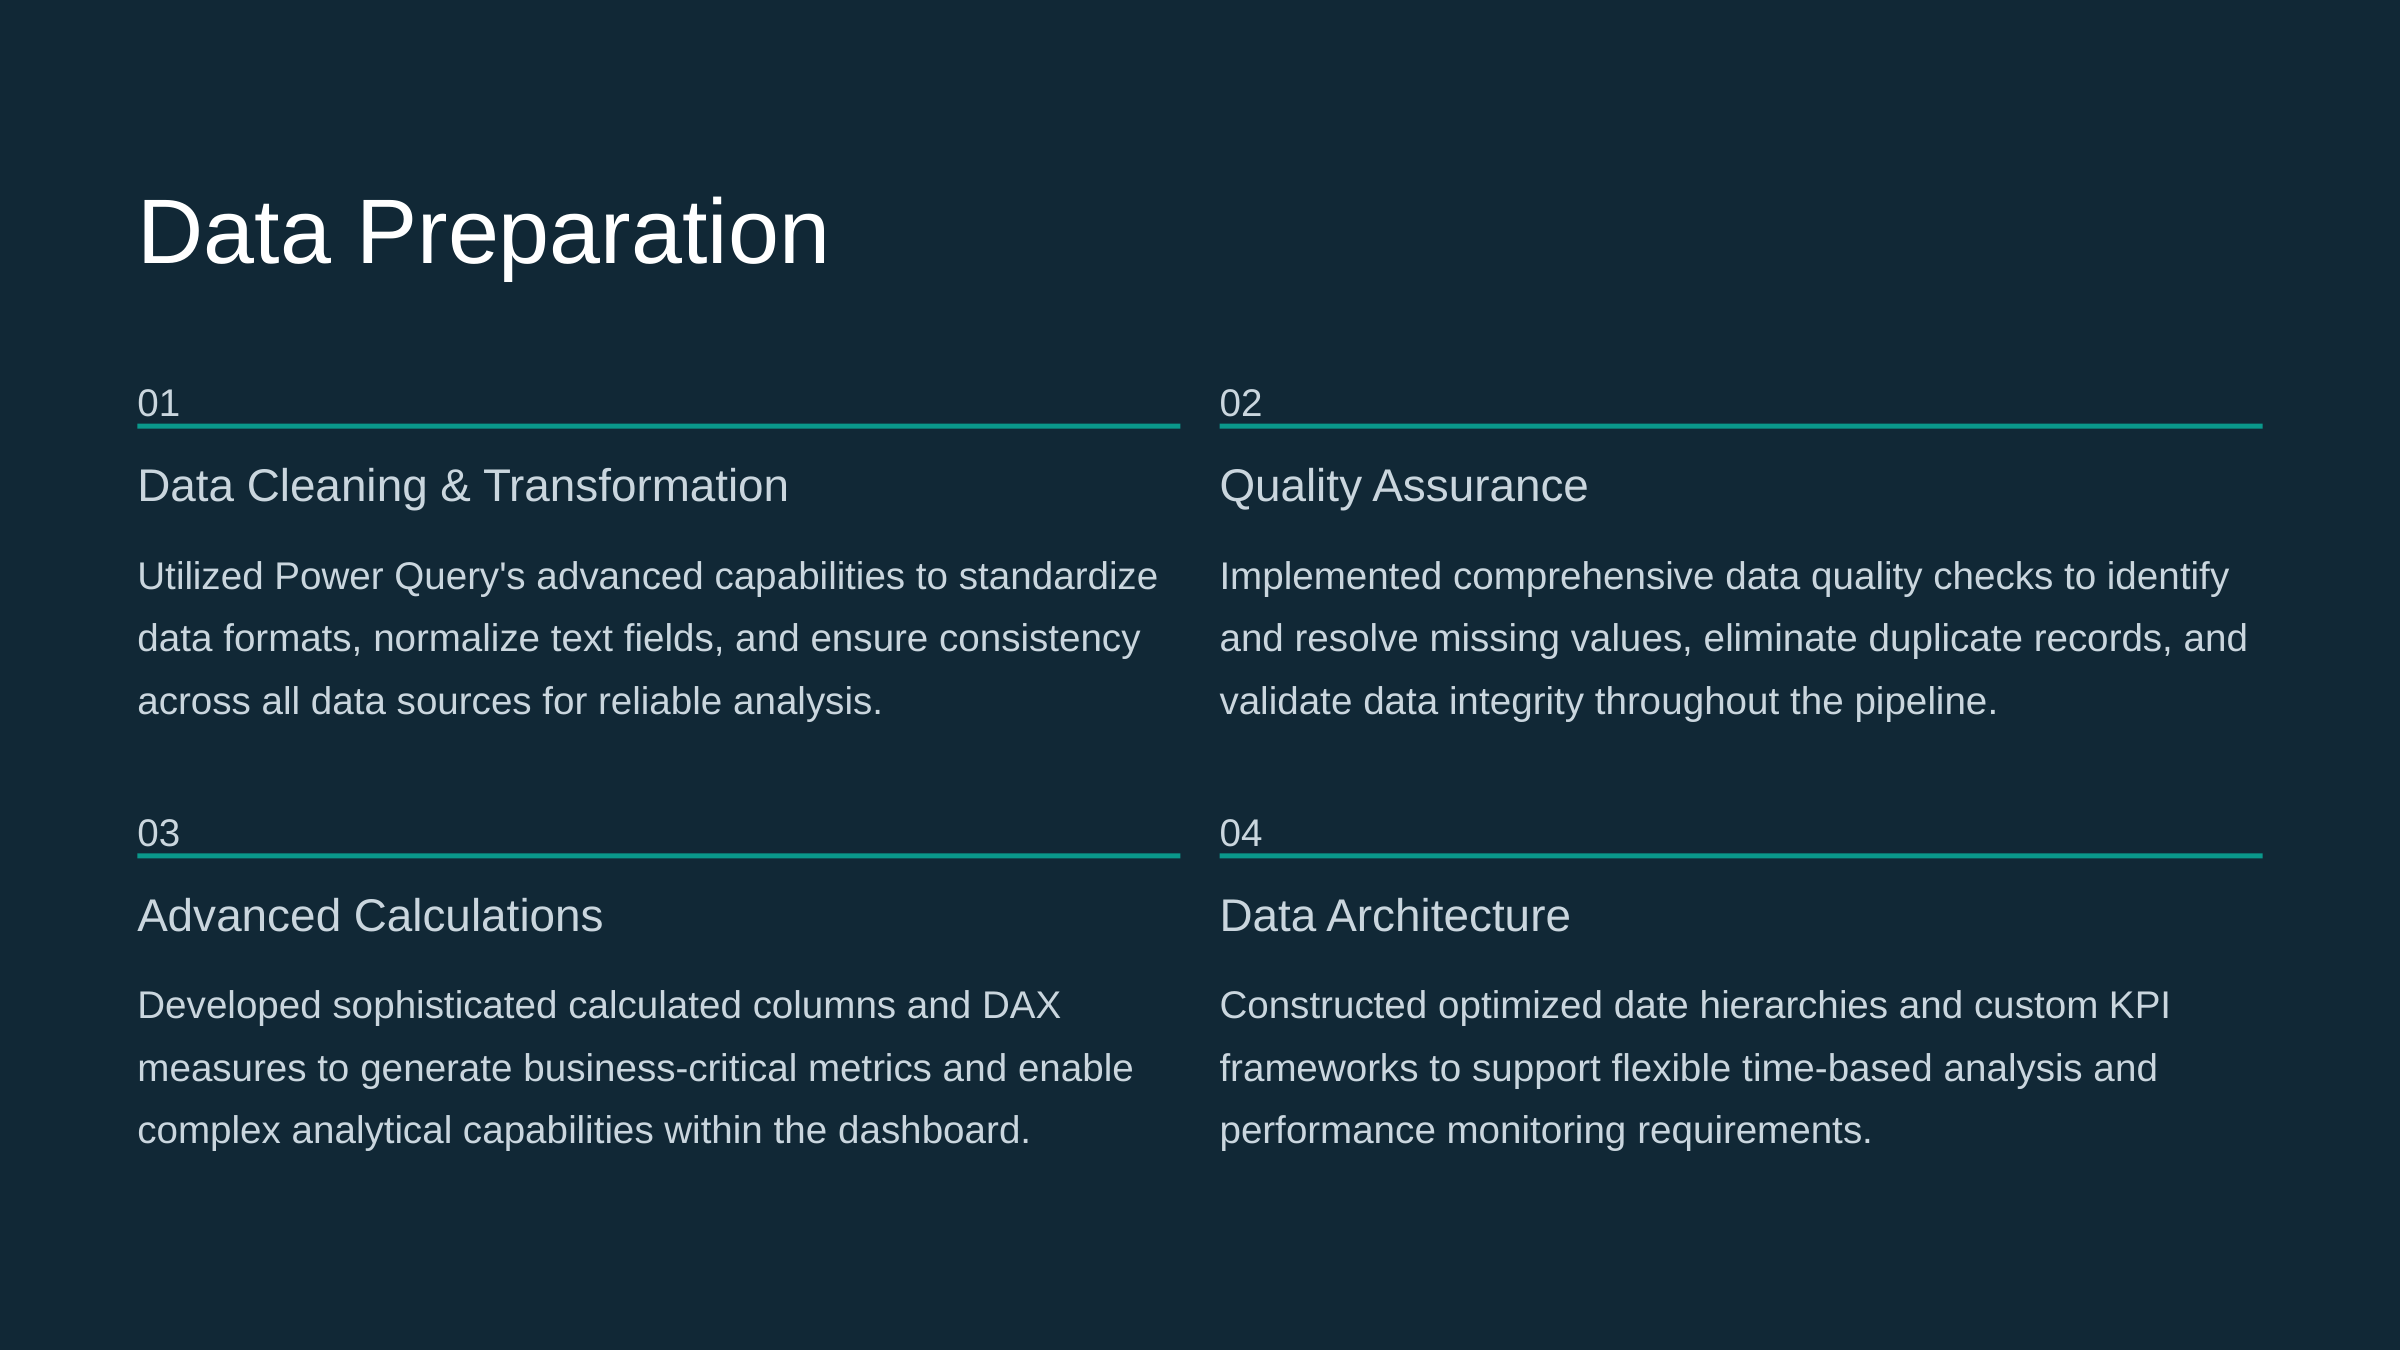

Data Preparation
01
02

Data Cleaning & Transformation
Quality Assurance
Utilized Power Query's advanced capabilities to standardize data formats, normalize text fields, and ensure consistency across all data sources for reliable analysis.
Implemented comprehensive data quality checks to identify and resolve missing values, eliminate duplicate records, and validate data integrity throughout the pipeline.
03
04

Advanced Calculations
Data Architecture
Developed sophisticated calculated columns and DAX measures to generate business-critical metrics and enable complex analytical capabilities within the dashboard.
Constructed optimized date hierarchies and custom KPI frameworks to support flexible time-based analysis and performance monitoring requirements.